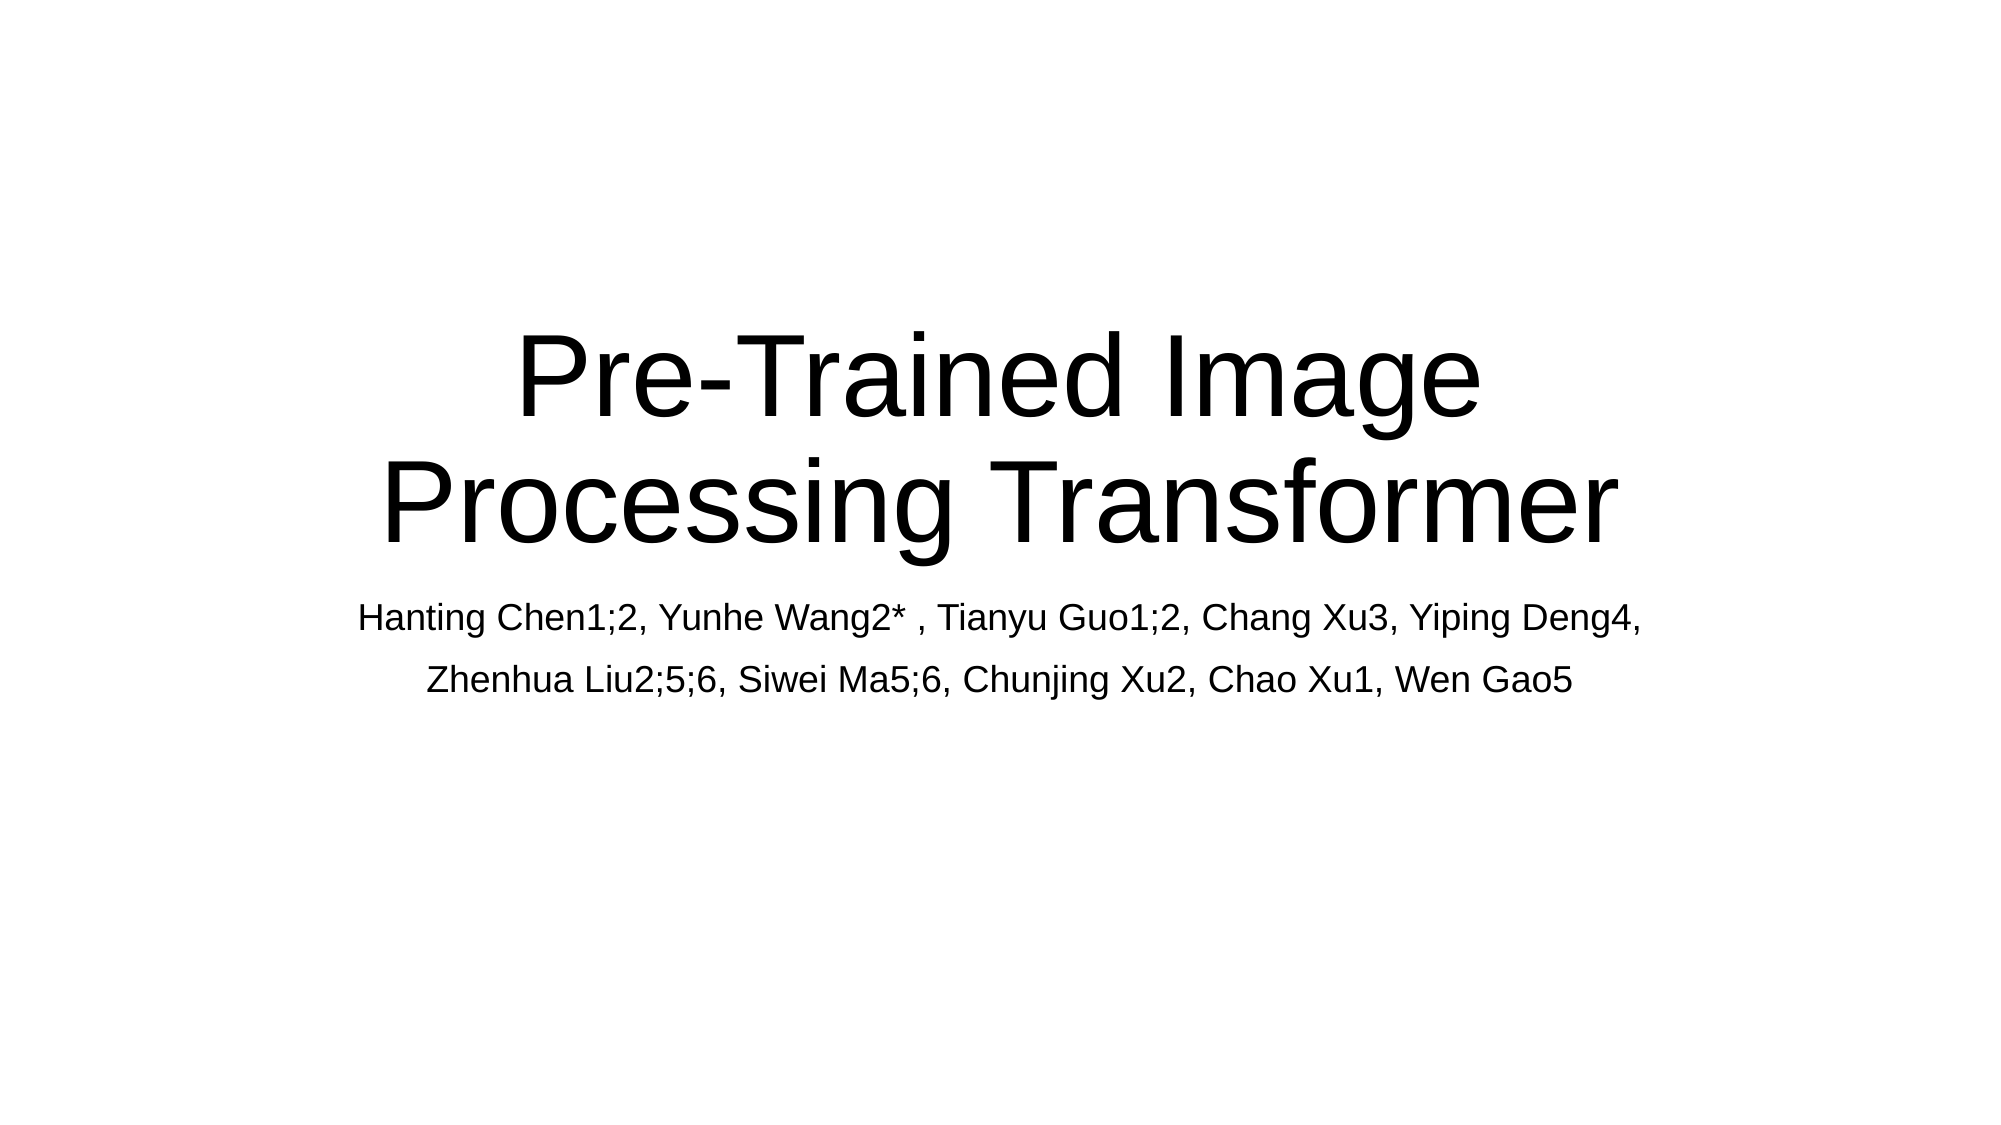

# Pre-Trained Image Processing Transformer
Hanting Chen1;2, Yunhe Wang2* , Tianyu Guo1;2, Chang Xu3, Yiping Deng4,
Zhenhua Liu2;5;6, Siwei Ma5;6, Chunjing Xu2, Chao Xu1, Wen Gao5